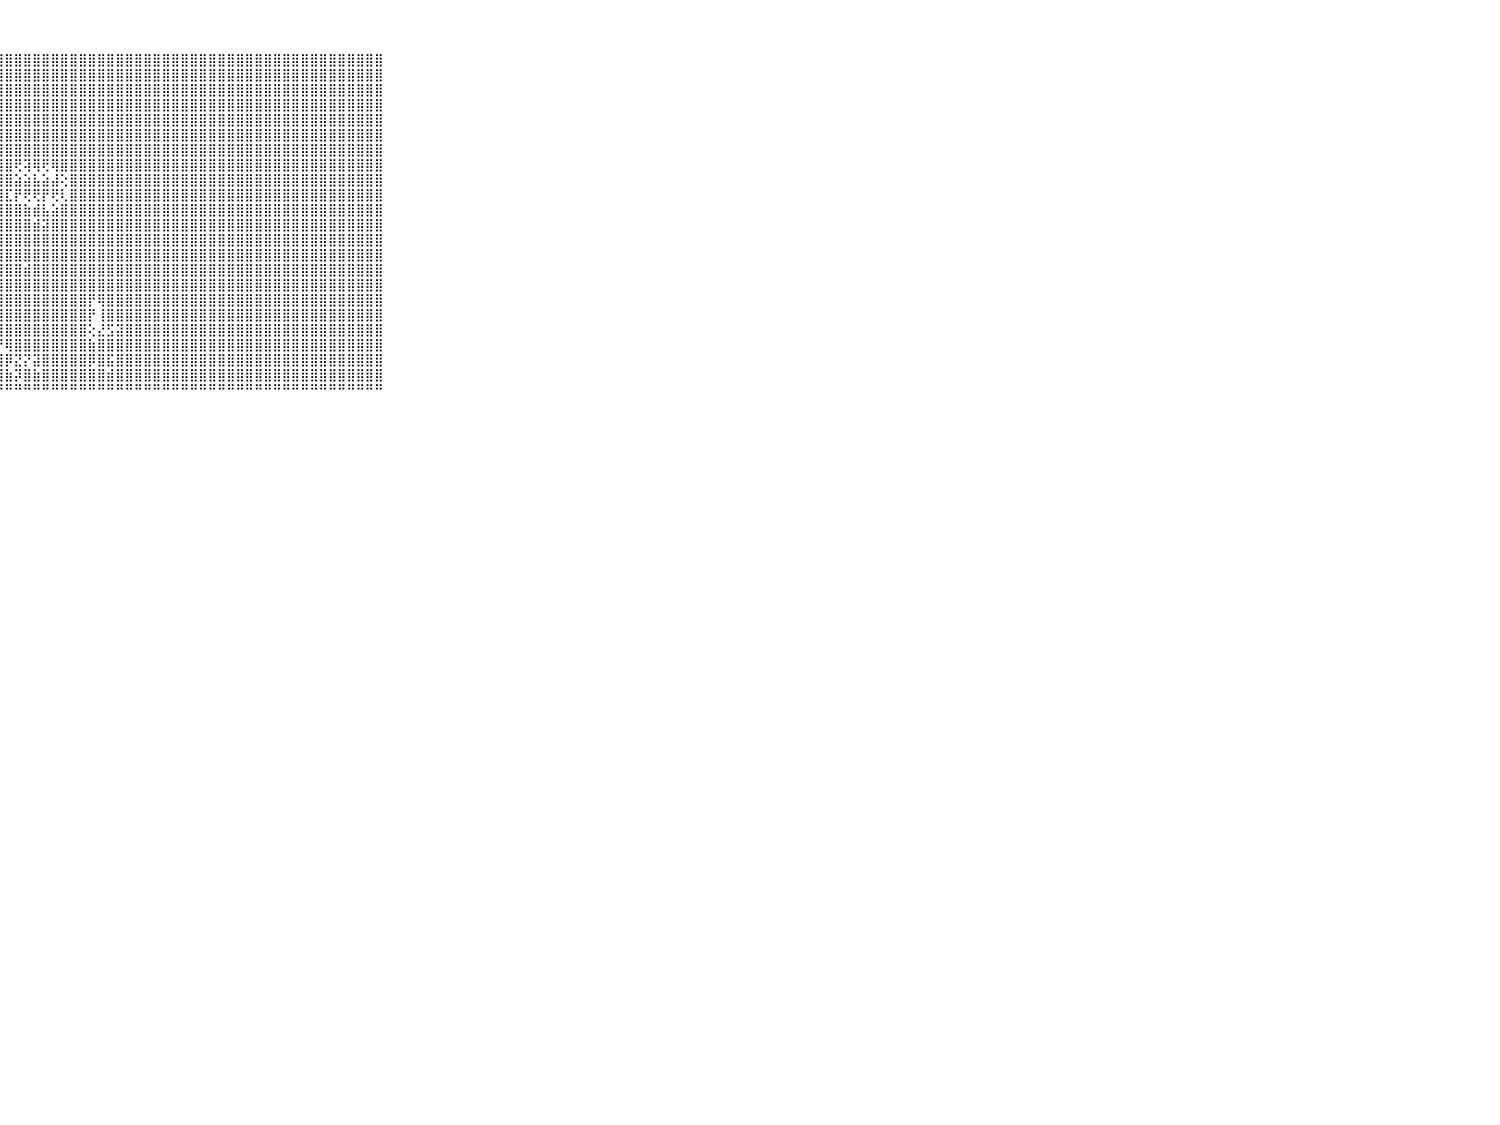

⠀⠀⠀⠀⠀⠀⠀⠀⠀⠀⠀⣿⣿⣿⣿⣿⣿⣿⣿⣿⣿⣿⣿⣿⣿⣿⣿⣿⣿⣿⣿⣿⣿⣿⣿⣿⣿⣿⣿⣿⣿⣿⣿⣿⣿⣿⣿⣿⣿⣿⣿⣿⣿⣿⣿⣿⣿⣿⣿⣿⣿⣿⣿⣿⣿⣿⣿⣿⣿⠀⠀⠀⠀⠀⠀⠀⠀⠀⠀⠀⠀
⠀⠀⠀⠀⠀⠀⠀⠀⠀⠀⠀⣿⣿⣿⣿⣿⣿⣿⣿⣿⣿⣿⣿⣿⣿⣿⣿⣿⣿⣿⣿⣿⣿⣿⣿⣿⣿⣿⣿⣿⣿⣿⣿⣿⣿⣿⣿⣿⣿⣿⣿⣿⣿⣿⣿⣿⣿⣿⣿⣿⣿⣿⣿⣿⣿⣿⣿⣿⣿⠀⠀⠀⠀⠀⠀⠀⠀⠀⠀⠀⠀
⠀⠀⠀⠀⠀⠀⠀⠀⠀⠀⠀⣿⣿⣿⣿⣿⣿⣿⣿⣿⣿⣿⣿⣿⣿⣿⣿⣿⣿⣿⣿⣿⣿⣿⣿⣿⣿⣿⣿⣿⣿⣿⣿⣿⣿⣿⣿⣿⣿⣿⣿⣿⣿⣿⣿⣿⣿⣿⣿⣿⣿⣿⣿⣿⣿⣿⣿⣿⣿⠀⠀⠀⠀⠀⠀⠀⠀⠀⠀⠀⠀
⠀⠀⠀⠀⠀⠀⠀⠀⠀⠀⠀⣿⣿⣿⣿⣿⣿⣿⣿⣿⣿⣿⣿⣿⣿⣿⣿⣿⣿⣿⣿⣿⣿⣿⣿⣿⣿⣿⣿⣿⣿⣿⣿⣿⣿⣿⣿⣿⣿⣿⣿⣿⣿⣿⣿⣿⣿⣿⣿⣿⣿⣿⣿⣿⣿⣿⣿⣿⣿⠀⠀⠀⠀⠀⠀⠀⠀⠀⠀⠀⠀
⠀⠀⠀⠀⠀⠀⠀⠀⠀⠀⠀⣿⣿⣿⣿⣿⣿⣿⣿⣿⣿⣿⣿⣿⣿⣿⣿⣿⣿⣿⣿⣿⣿⣿⣿⣿⣿⣿⣿⣿⣿⣿⣿⣿⣿⣿⣿⣿⣿⣿⣿⣿⣿⣿⣿⣿⣿⣿⣿⣿⣿⣿⣿⣿⣿⣿⣿⣿⣿⠀⠀⠀⠀⠀⠀⠀⠀⠀⠀⠀⠀
⠀⠀⠀⠀⠀⠀⠀⠀⠀⠀⠀⣿⣿⣿⣿⣿⣿⣿⣿⣿⣿⣿⣿⣿⣿⣿⣿⣿⣿⣿⣿⣿⣿⣿⣿⣿⣿⣿⣿⣿⣿⣿⣿⣿⣿⣿⣿⣿⣿⣿⣿⣿⣿⣿⣿⣿⣿⣿⣿⣿⣿⣿⣿⣿⣿⣿⣿⣿⣿⠀⠀⠀⠀⠀⠀⠀⠀⠀⠀⠀⠀
⠀⠀⠀⠀⠀⠀⠀⠀⠀⠀⠀⣿⣿⣿⣿⣿⣿⣿⣿⣿⣿⣿⣿⣿⣿⣿⣿⣿⣿⣿⣿⣿⣿⣿⣿⣿⣿⣿⣿⣿⣿⣿⣿⣿⣿⣿⣿⣿⣿⣿⣿⣿⣿⣿⣿⣿⣿⣿⣿⣿⣿⣿⣿⣿⣿⣿⣿⣿⣿⠀⠀⠀⠀⠀⠀⠀⠀⠀⠀⠀⠀
⠀⠀⠀⠀⠀⠀⠀⠀⠀⠀⠀⣿⣿⣿⣿⣿⣿⣿⣿⣿⣿⣿⣿⣿⣿⣿⣿⣿⣿⢟⢽⢿⢟⢿⣿⣿⣿⣿⣿⣿⣿⣿⣿⣿⣿⣿⣿⣿⣿⣿⣿⣿⣿⣿⣿⣿⣿⣿⣿⣿⣿⣿⣿⣿⣿⣿⣿⣿⣿⠀⠀⠀⠀⠀⠀⠀⠀⠀⠀⠀⠀
⠀⠀⠀⠀⠀⠀⠀⠀⠀⠀⠀⣿⣿⣿⣿⣿⣿⣿⣿⣿⣿⣿⣿⣿⣿⣿⣿⣿⣿⣵⣵⣧⣵⣼⢕⣿⣿⣿⣿⣿⣿⣿⣿⣿⣿⣿⣿⣿⣿⣿⣿⣿⣿⣿⣿⣿⣿⣿⣿⣿⣿⣿⣿⣿⣿⣿⣿⣿⣿⠀⠀⠀⠀⠀⠀⠀⠀⠀⠀⠀⠀
⠀⠀⠀⠀⠀⠀⠀⠀⠀⠀⠀⣿⣿⣿⣿⣿⣿⣿⣿⣿⣿⣿⣿⣿⣿⣿⣿⣿⣏⡟⢟⢟⡟⢟⢇⣿⣿⣿⣿⣿⣿⣿⣿⣿⣿⣿⣿⣿⣿⣿⣿⣿⣿⣿⣿⣿⣿⣿⣿⣿⣿⣿⣿⣿⣿⣿⣿⣿⣿⠀⠀⠀⠀⠀⠀⠀⠀⠀⠀⠀⠀
⠀⠀⠀⠀⠀⠀⠀⠀⠀⠀⠀⣿⣿⣿⣿⣿⣿⣿⣿⣿⣿⣿⣿⣿⣿⣿⣿⣿⣿⣿⣷⣾⣧⣵⣿⣿⣿⣿⣿⣿⣿⣿⣿⣿⣿⣿⣿⣿⣿⣿⣿⣿⣿⣿⣿⣿⣿⣿⣿⣿⣿⣿⣿⣿⣿⣿⣿⣿⣿⠀⠀⠀⠀⠀⠀⠀⠀⠀⠀⠀⠀
⠀⠀⠀⠀⠀⠀⠀⠀⠀⠀⠀⣿⣿⣿⣿⣿⣿⣿⣿⣿⣿⣿⣿⣿⣿⣿⣿⣿⣿⣿⣿⣾⣽⣿⣿⣿⣿⣿⣿⣿⣿⣿⣿⣿⣿⣿⣿⣿⣿⣿⣿⣿⣿⣿⣿⣿⣿⣿⣿⣿⣿⣿⣿⣿⣿⣿⣿⣿⣿⠀⠀⠀⠀⠀⠀⠀⠀⠀⠀⠀⠀
⠀⠀⠀⠀⠀⠀⠀⠀⠀⠀⠀⣿⣿⣿⣿⣿⣿⣿⣿⣿⣿⣿⣿⣿⣿⣿⣿⣿⣿⣿⣿⣿⣿⣿⣿⣿⣿⣿⣿⣿⣿⣿⣿⣿⣿⣿⣿⣿⣿⣿⣿⣿⣿⣿⣿⣿⣿⣿⣿⣿⣿⣿⣿⣿⣿⣿⣿⣿⣿⠀⠀⠀⠀⠀⠀⠀⠀⠀⠀⠀⠀
⠀⠀⠀⠀⠀⠀⠀⠀⠀⠀⠀⣿⣿⣿⣿⣿⣿⣿⣿⣿⣿⣿⣿⣿⣿⣿⣿⣿⣿⣿⣿⣿⣿⣿⣿⣿⣿⣿⣿⣿⣿⣿⣿⣿⣿⣿⣿⣿⣿⣿⣿⣿⣿⣿⣿⣿⣿⣿⣿⣿⣿⣿⣿⣿⣿⣿⣿⣿⣿⠀⠀⠀⠀⠀⠀⠀⠀⠀⠀⠀⠀
⠀⠀⠀⠀⠀⠀⠀⠀⠀⠀⠀⣿⣿⣿⣿⣿⣿⣿⣿⣿⣿⣿⣿⣿⣿⣿⣿⣿⣿⣿⣾⣿⣿⣿⣿⣿⣿⣿⣿⣿⣿⣿⣿⣿⣿⣿⣿⣿⣿⣿⣿⣿⣿⣿⣿⣿⣿⣿⣿⣿⣿⣿⣿⣿⣿⣿⣿⣿⣿⠀⠀⠀⠀⠀⠀⠀⠀⠀⠀⠀⠀
⠀⠀⠀⠀⠀⠀⠀⠀⠀⠀⠀⣿⣿⣿⣿⣿⣿⣿⣿⣿⣿⣿⣿⣿⣿⣿⣿⣿⣿⣿⣿⣿⣿⣿⣿⣿⣿⣿⣿⣿⣿⣿⣿⣿⣿⣿⣿⣿⣿⣿⣿⣿⣿⣿⣿⣿⣿⣿⣿⣿⣿⣿⣿⣿⣿⣿⣿⣿⣿⠀⠀⠀⠀⠀⠀⠀⠀⠀⠀⠀⠀
⠀⠀⠀⠀⠀⠀⠀⠀⠀⠀⠀⣿⣿⣿⣿⣿⣿⣿⣿⣿⣿⣿⣿⣿⣿⣿⢿⣿⣿⣿⣿⣿⣿⣿⣿⣿⣿⡟⢿⣿⣿⣿⣿⣿⣿⣿⣿⣿⣿⣿⣿⣿⣿⣿⣿⣿⣿⣿⣿⣿⣿⣿⣿⣿⣿⣿⣿⣿⣿⠀⠀⠀⠀⠀⠀⠀⠀⠀⠀⠀⠀
⠀⠀⠀⠀⠀⠀⠀⠀⠀⠀⠀⣿⣿⣿⣿⣿⣿⣿⣿⣿⣿⣿⣿⣿⣿⡿⢹⣿⣿⣿⣿⣿⣿⣿⣿⣿⣿⡟⢸⣿⣿⣿⣿⣿⣿⣿⣿⣿⣿⣿⣿⣿⣿⣿⣿⣿⣿⣿⣿⣿⣿⣿⣿⣿⣿⣿⣿⣿⣿⠀⠀⠀⠀⠀⠀⠀⠀⠀⠀⠀⠀
⠀⠀⠀⠀⠀⠀⠀⠀⠀⠀⠀⣿⣿⣿⣿⣿⣿⣿⣿⣿⣿⣿⣿⣿⣷⢗⣕⣿⣿⣿⣿⣿⣿⣿⣿⣿⣿⢕⣜⣫⣽⣿⣿⣿⣿⣿⣿⣿⣿⣿⣿⣿⣿⣿⣿⣿⣿⣿⣿⣿⣿⣿⣿⣿⣿⣿⣿⣿⣿⠀⠀⠀⠀⠀⠀⠀⠀⠀⠀⠀⠀
⠀⠀⠀⠀⠀⠀⠀⠀⠀⠀⠀⣿⣿⣿⣿⣿⣿⣿⣿⣿⣿⣿⣿⣿⣿⡿⣿⡝⢿⣿⣿⣿⣿⣿⣿⣿⣿⣷⣿⣿⣿⣿⣿⣿⣿⣿⣿⣿⣿⣿⣿⣿⣿⣿⣿⣿⣿⣿⣿⣿⣿⣿⣿⣿⣿⣿⣿⣿⣿⠀⠀⠀⠀⠀⠀⠀⠀⠀⠀⠀⠀
⠀⠀⠀⠀⠀⠀⠀⠀⠀⠀⠀⣿⣿⣿⣿⣿⣿⣿⣿⣿⣿⣿⣿⣿⣿⣷⣿⣿⡿⣝⡝⣽⣿⣿⣿⣿⣿⡿⣿⣯⣿⣿⣿⣿⣿⣿⣿⣿⣿⣿⣿⣿⣿⣿⣿⣿⣿⣿⣿⣿⣿⣿⣿⣿⣿⣿⣿⣿⣿⠀⠀⠀⠀⠀⠀⠀⠀⠀⠀⠀⠀
⠀⠀⠀⠀⠀⠀⠀⠀⠀⠀⠀⣿⣿⣿⣿⣿⣿⣿⣿⣿⣿⣿⣿⣿⣿⣿⣿⣿⣷⡽⣿⣷⣿⣿⣿⣿⣿⣿⣿⣾⣿⣿⣿⣿⣿⣿⣿⣿⣿⣿⣿⣿⣿⣿⣿⣿⣿⣿⣿⣿⣿⣿⣿⣿⣿⣿⣿⣿⣿⠀⠀⠀⠀⠀⠀⠀⠀⠀⠀⠀⠀
⠀⠀⠀⠀⠀⠀⠀⠀⠀⠀⠀⠛⠛⠛⠛⠛⠛⠛⠛⠛⠛⠛⠛⠛⠛⠛⠛⠛⠛⠛⠛⠛⠛⠛⠛⠛⠛⠛⠛⠛⠛⠛⠛⠛⠛⠛⠛⠛⠛⠛⠛⠛⠛⠛⠛⠛⠛⠛⠛⠛⠛⠛⠛⠛⠛⠛⠛⠛⠛⠀⠀⠀⠀⠀⠀⠀⠀⠀⠀⠀⠀